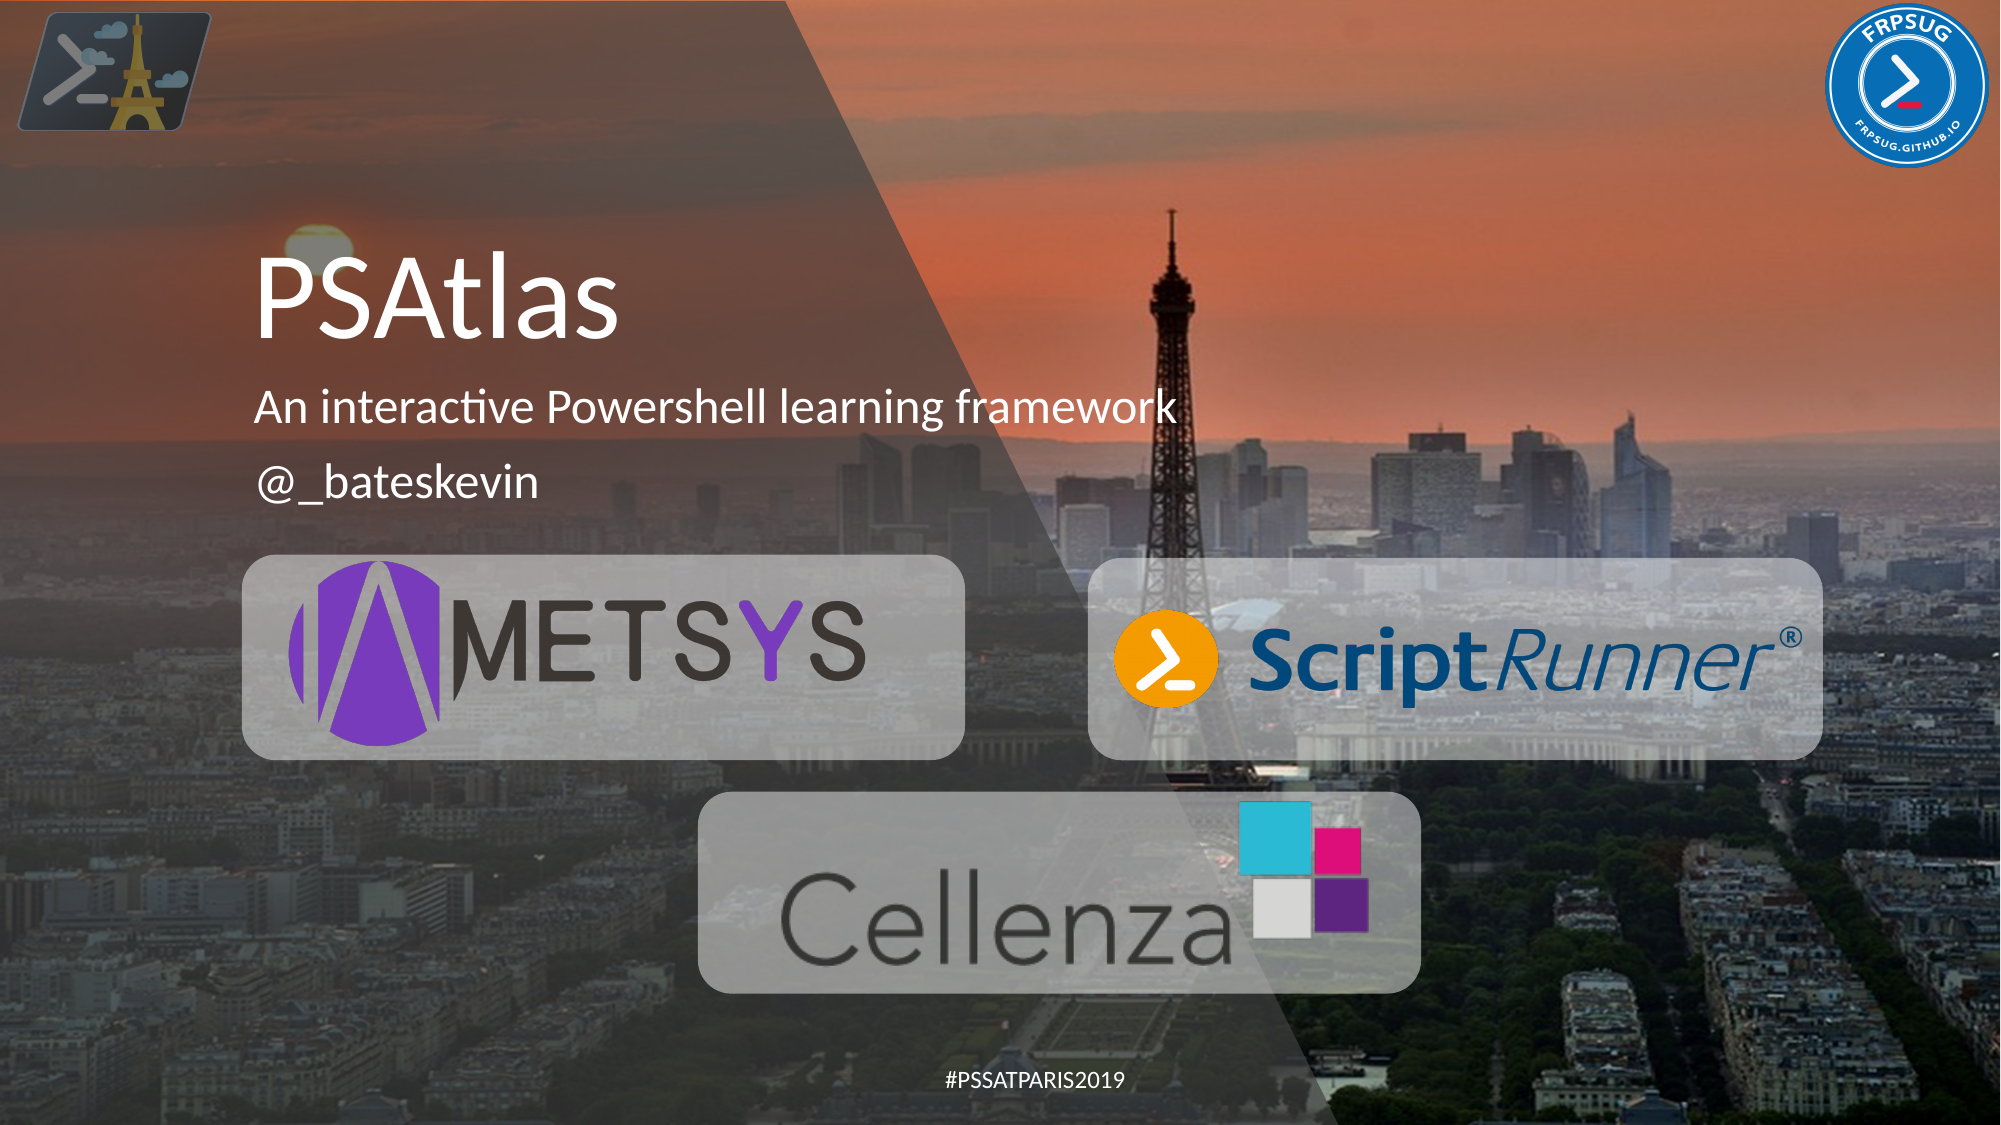

# PSAtlas
An interactive Powershell learning framework
@_bateskevin
#PSSATPARIS2019